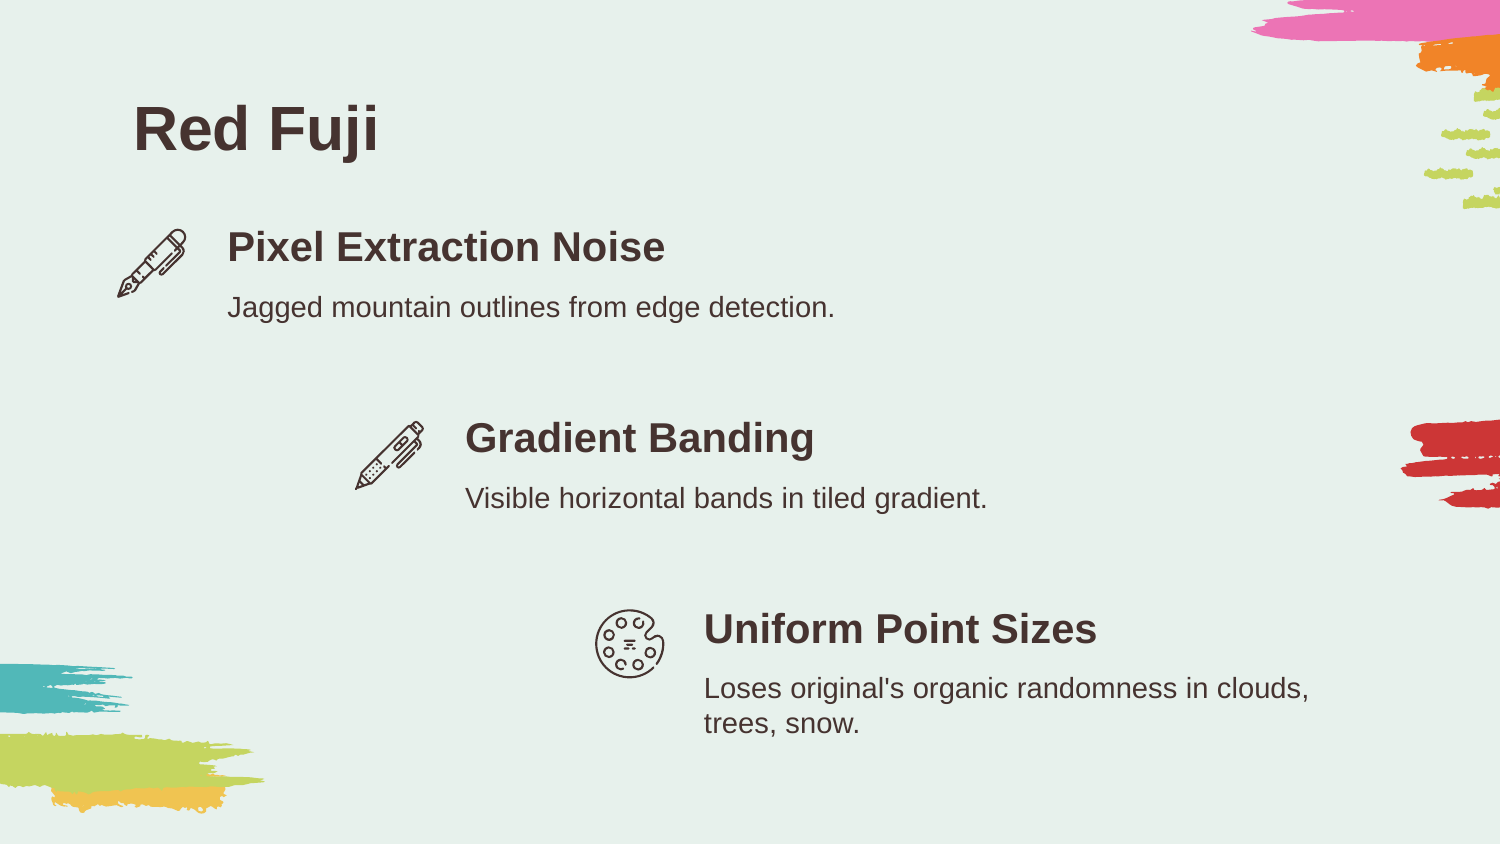

# Red Fuji

Pixel Extraction Noise

Jagged mountain outlines from edge detection.
Gradient Banding

Visible horizontal bands in tiled gradient.
Uniform Point Sizes

Loses original's organic randomness in clouds, trees, snow.